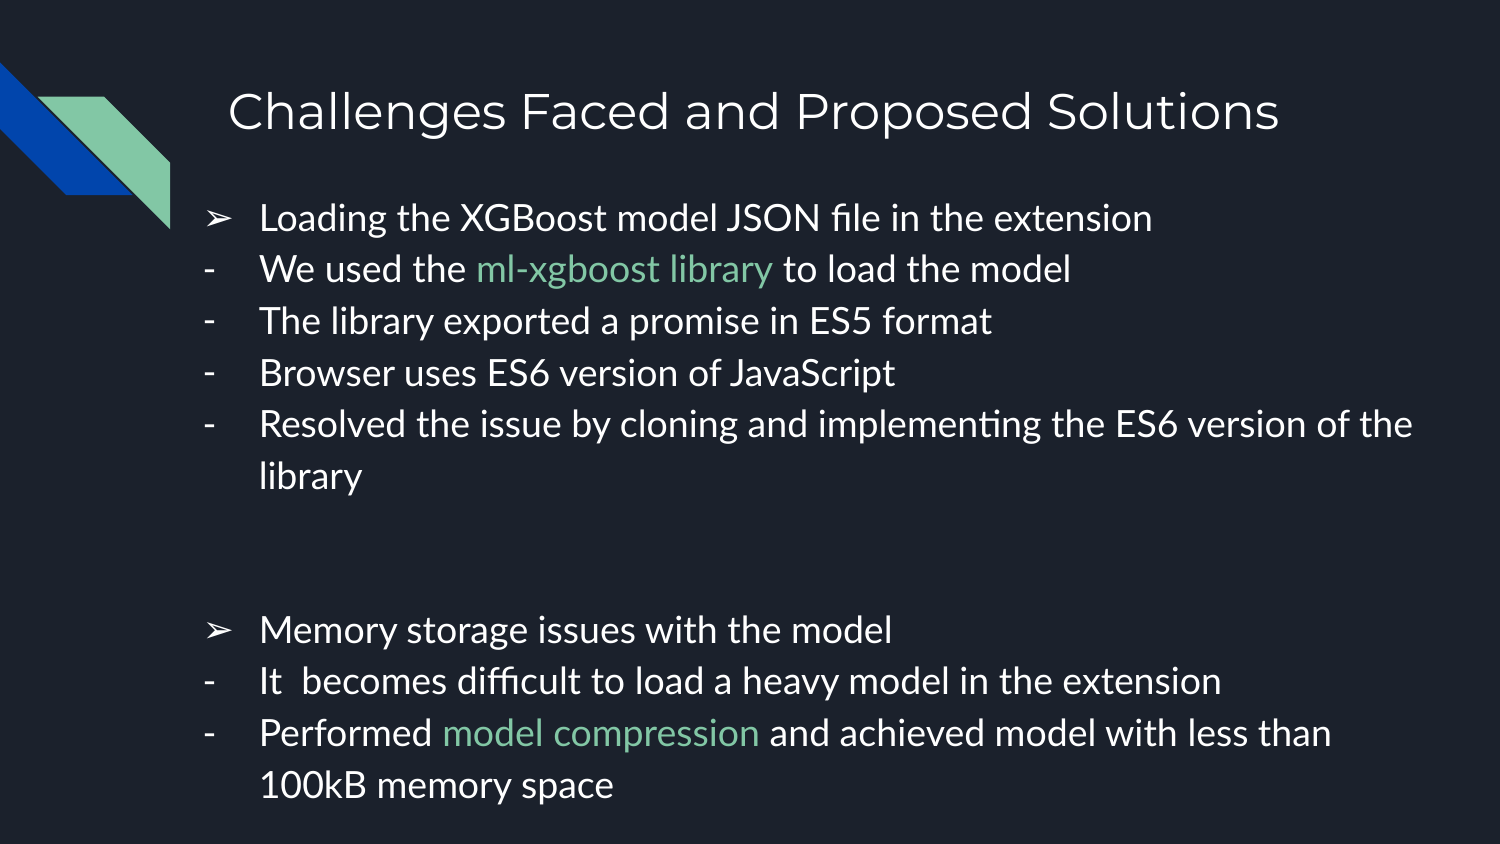

# Challenges Faced and Proposed Solutions
Loading the XGBoost model JSON file in the extension
We used the ml-xgboost library to load the model
The library exported a promise in ES5 format
Browser uses ES6 version of JavaScript
Resolved the issue by cloning and implementing the ES6 version of the library

Memory storage issues with the model
It  becomes difficult to load a heavy model in the extension
Performed model compression and achieved model with less than 100kB memory space